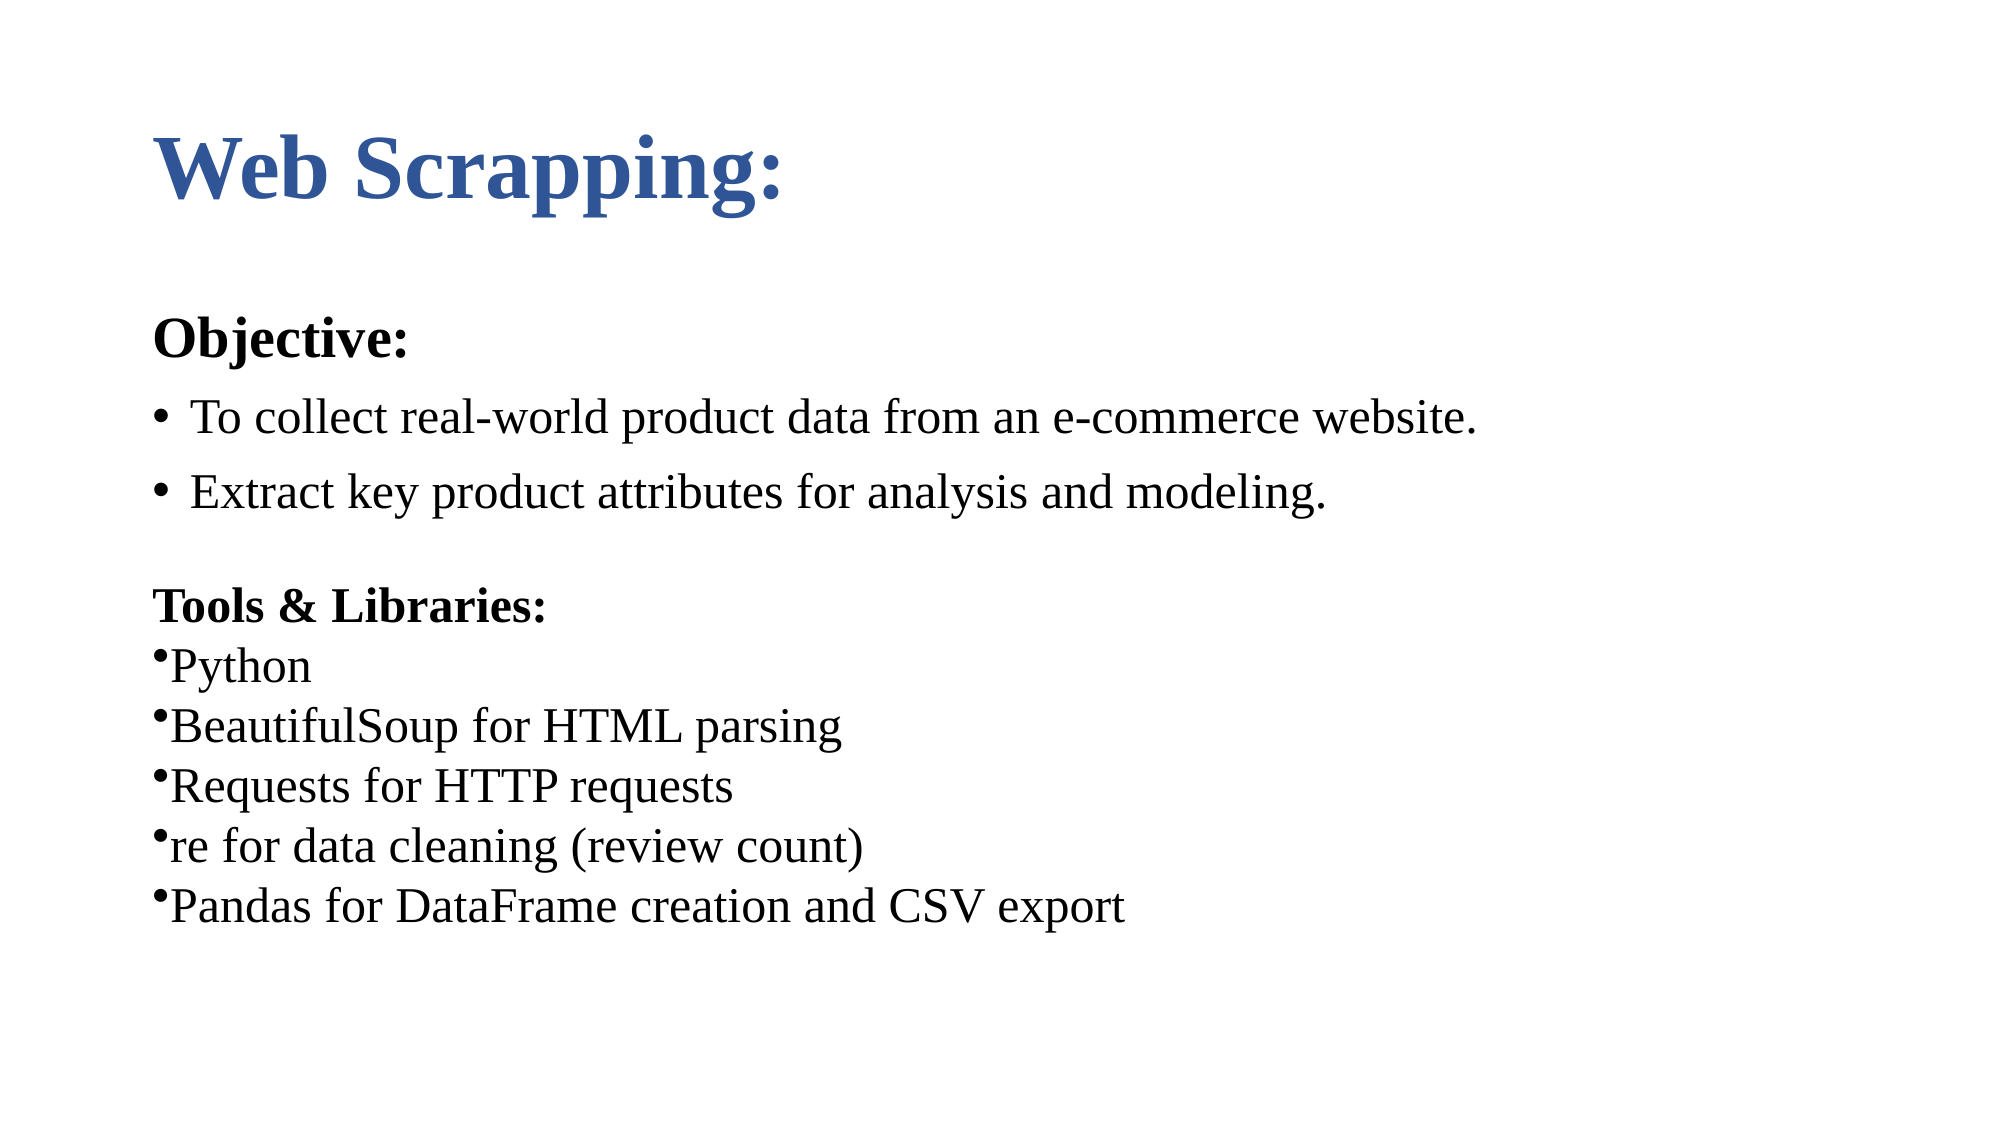

# Web Scrapping:
Objective:
To collect real-world product data from an e-commerce website.
Extract key product attributes for analysis and modeling.

Tools & Libraries:
Python
BeautifulSoup for HTML parsing
Requests for HTTP requests
re for data cleaning (review count)
Pandas for DataFrame creation and CSV export